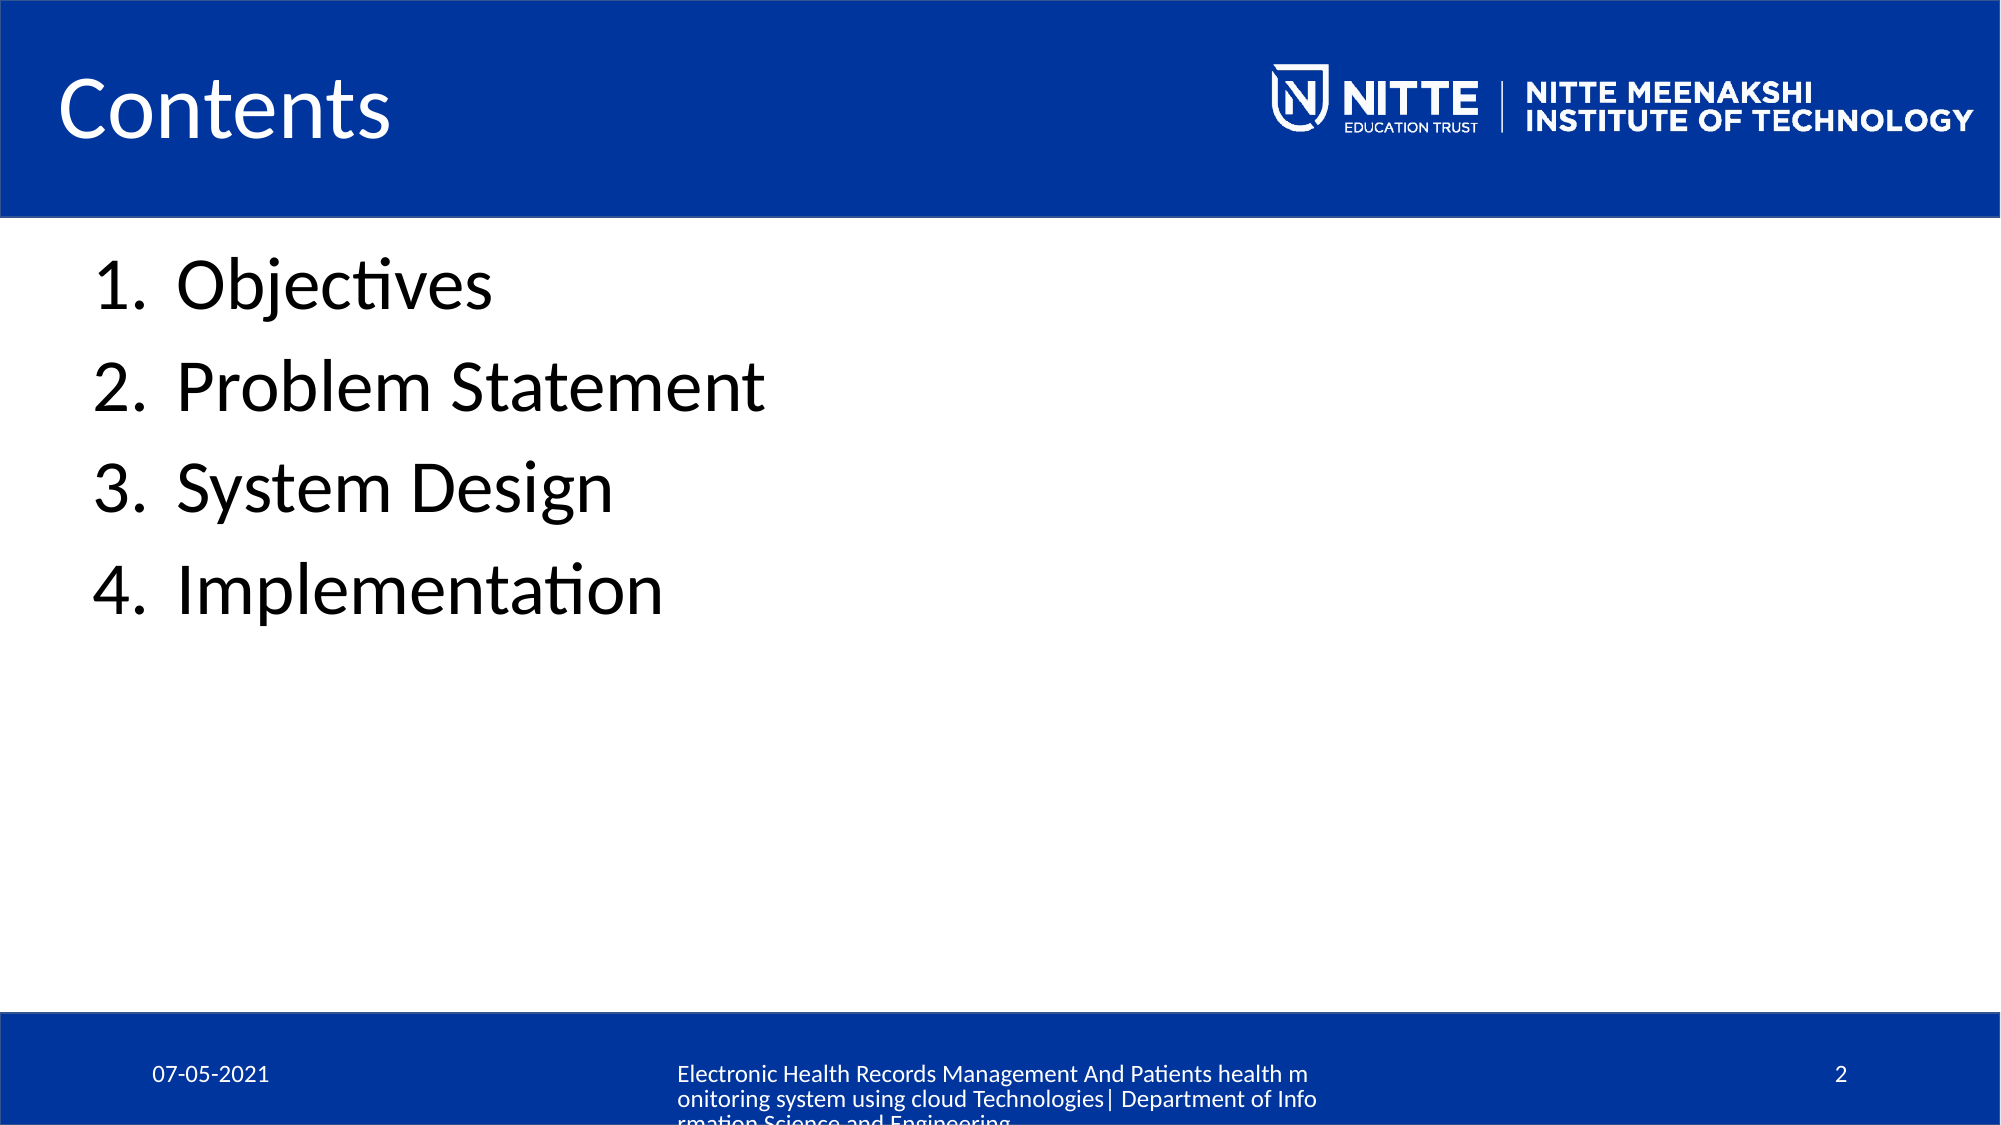

# Contents
Objectives
Problem Statement
System Design
Implementation

07-05-2021
Electronic Health Records Management And Patients health monitoring system using cloud Technologies| Department of Information Science and Engineering
2